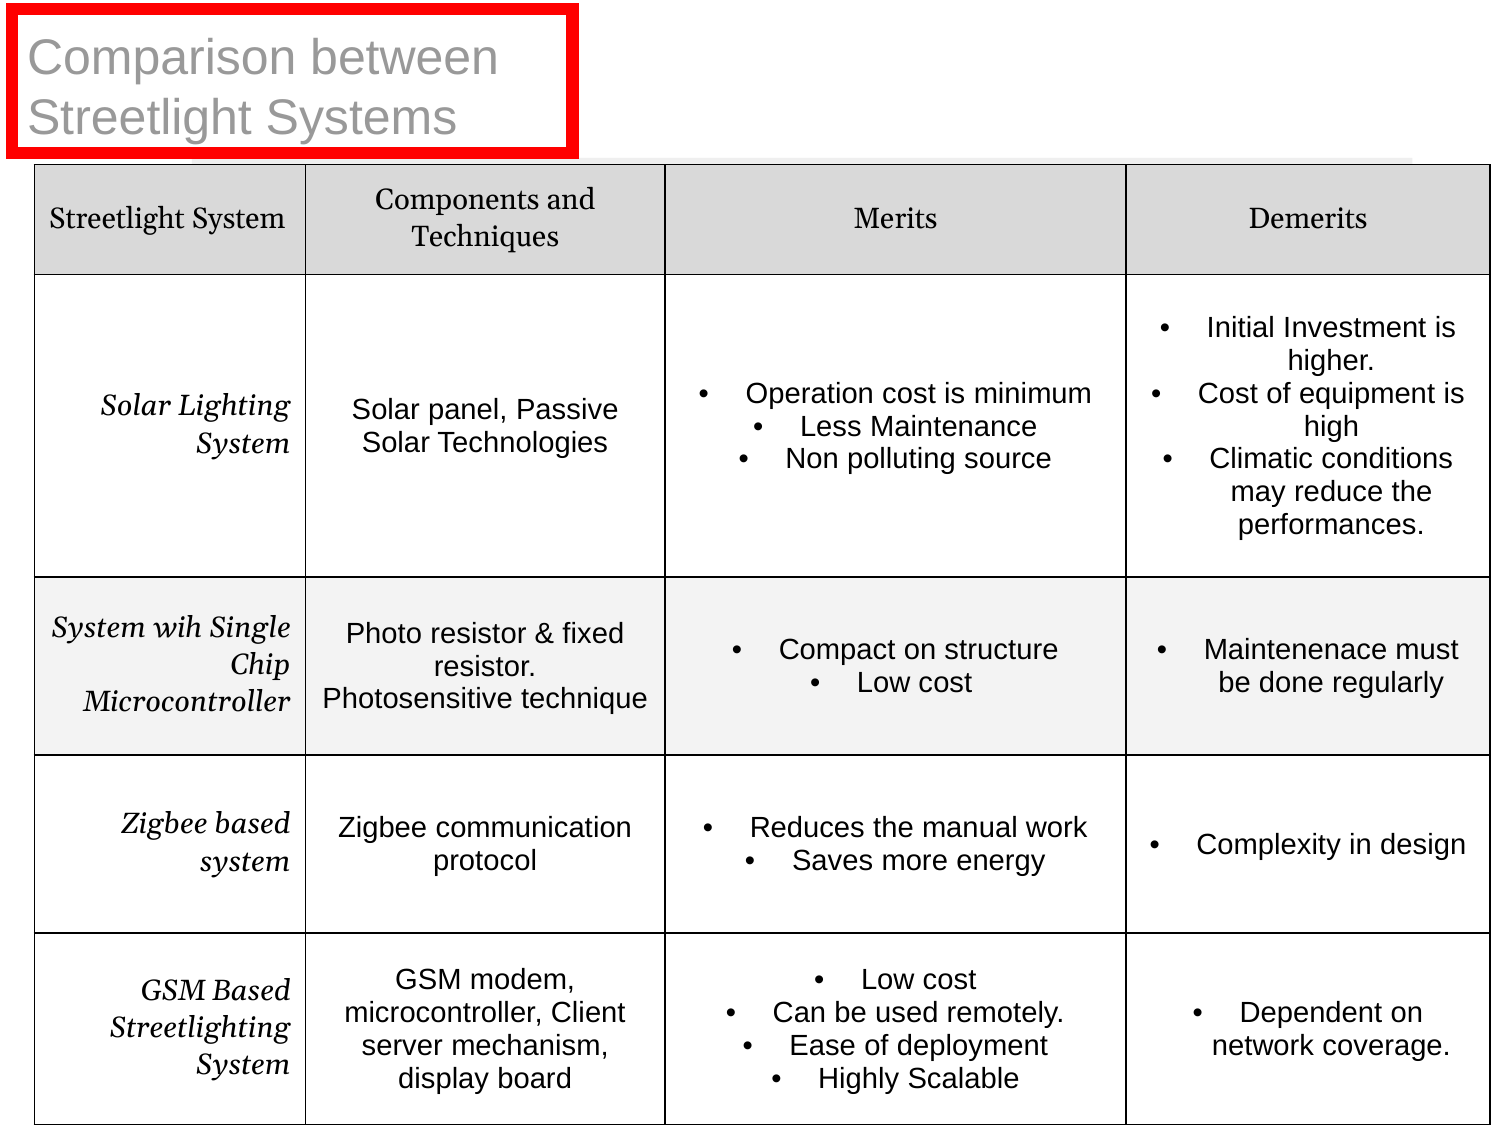

# Comparison between Streetlight Systems
| Streetlight System | Components and Techniques | Merits | Demerits |
| --- | --- | --- | --- |
| Solar Lighting System | Solar panel, Passive Solar Technologies | Operation cost is minimum Less Maintenance Non polluting source | Initial Investment is higher. Cost of equipment is high Climatic conditions may reduce the performances. |
| System wih Single Chip Microcontroller | Photo resistor & fixed resistor. Photosensitive technique | Compact on structure Low cost | Maintenenace must be done regularly |
| Zigbee based system | Zigbee communication protocol | Reduces the manual work Saves more energy | Complexity in design |
| GSM Based Streetlighting System | GSM modem, microcontroller, Client server mechanism, display board | Low cost Can be used remotely. Ease of deployment Highly Scalable | Dependent on network coverage. |